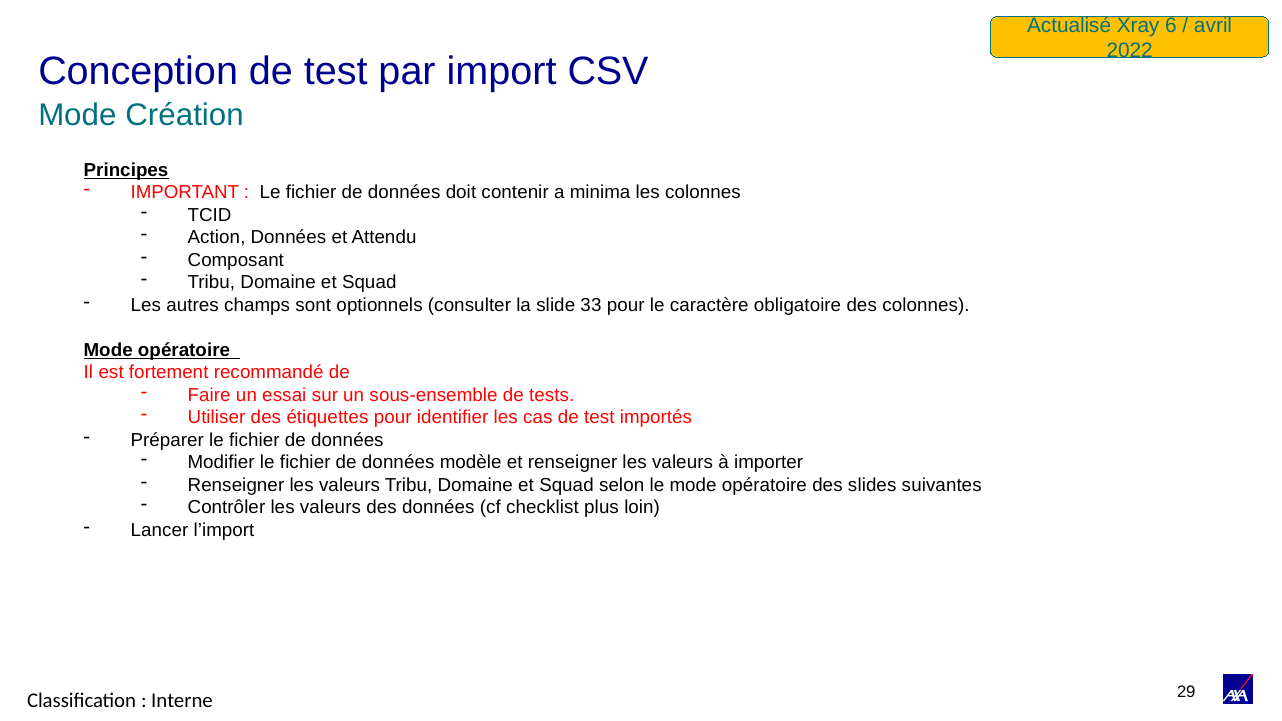

Actualisé Xray 6 / avril 2022
# Conception de test par import CSV
Mode Création
Principes
IMPORTANT :  Le fichier de données doit contenir a minima les colonnes
TCID
Action, Données et Attendu
Composant
Tribu, Domaine et Squad
Les autres champs sont optionnels (consulter la slide 33 pour le caractère obligatoire des colonnes).

Mode opératoire
Il est fortement recommandé de
Faire un essai sur un sous-ensemble de tests.
Utiliser des étiquettes pour identifier les cas de test importés
Préparer le fichier de données
Modifier le fichier de données modèle et renseigner les valeurs à importer
Renseigner les valeurs Tribu, Domaine et Squad selon le mode opératoire des slides suivantes
Contrôler les valeurs des données (cf checklist plus loin)
Lancer l’import
29